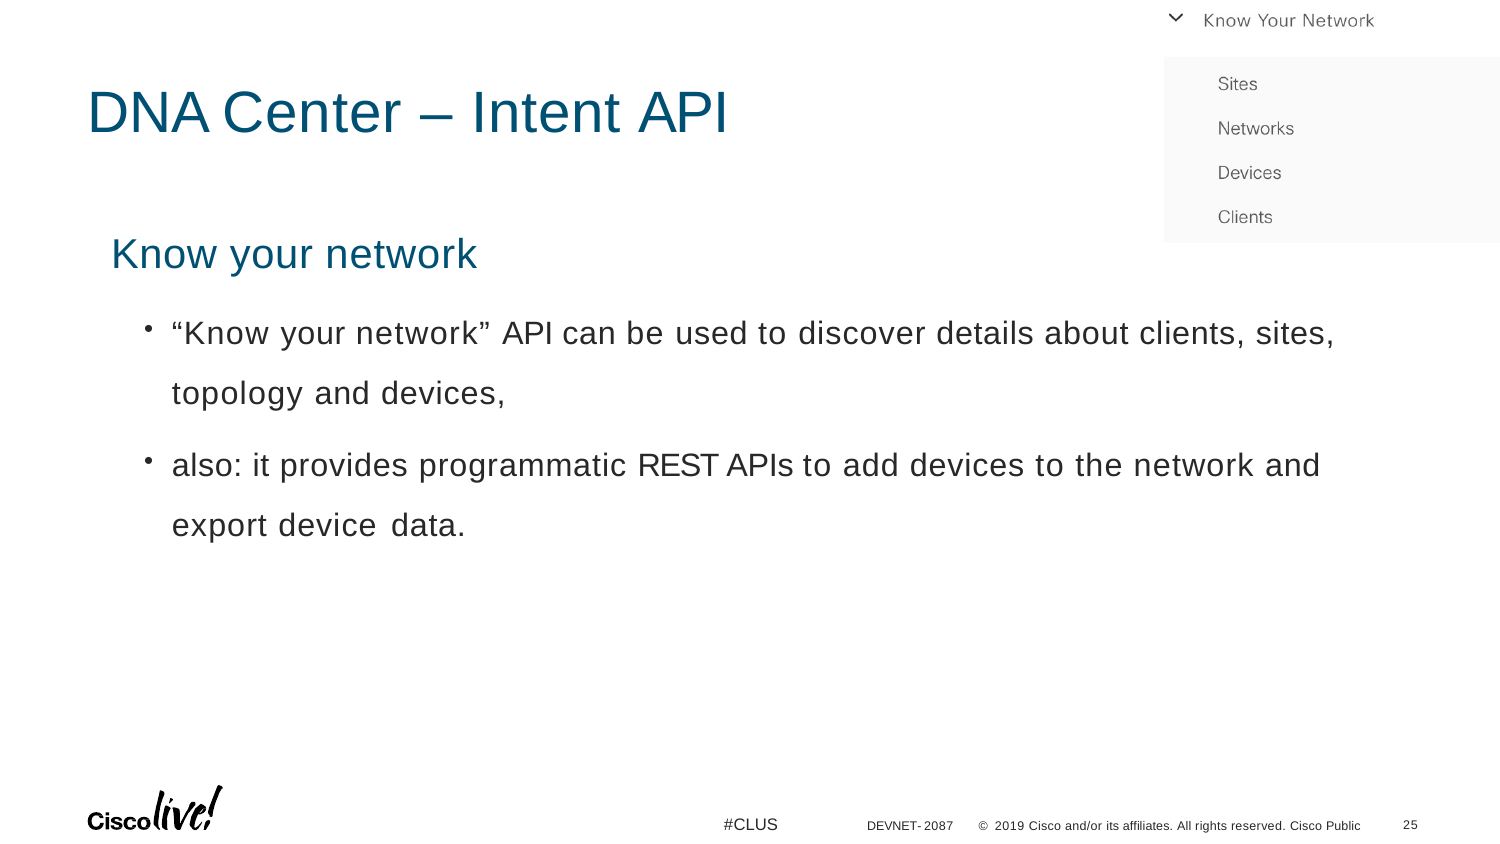

# DNA Center – Intent API
Know your network
“Know your network” API can be used to discover details about clients, sites,  topology and devices,
also: it provides programmatic REST APIs to add devices to the network and  export device data.
#CLUS
25
DEVNET-2087
© 2019 Cisco and/or its affiliates. All rights reserved. Cisco Public